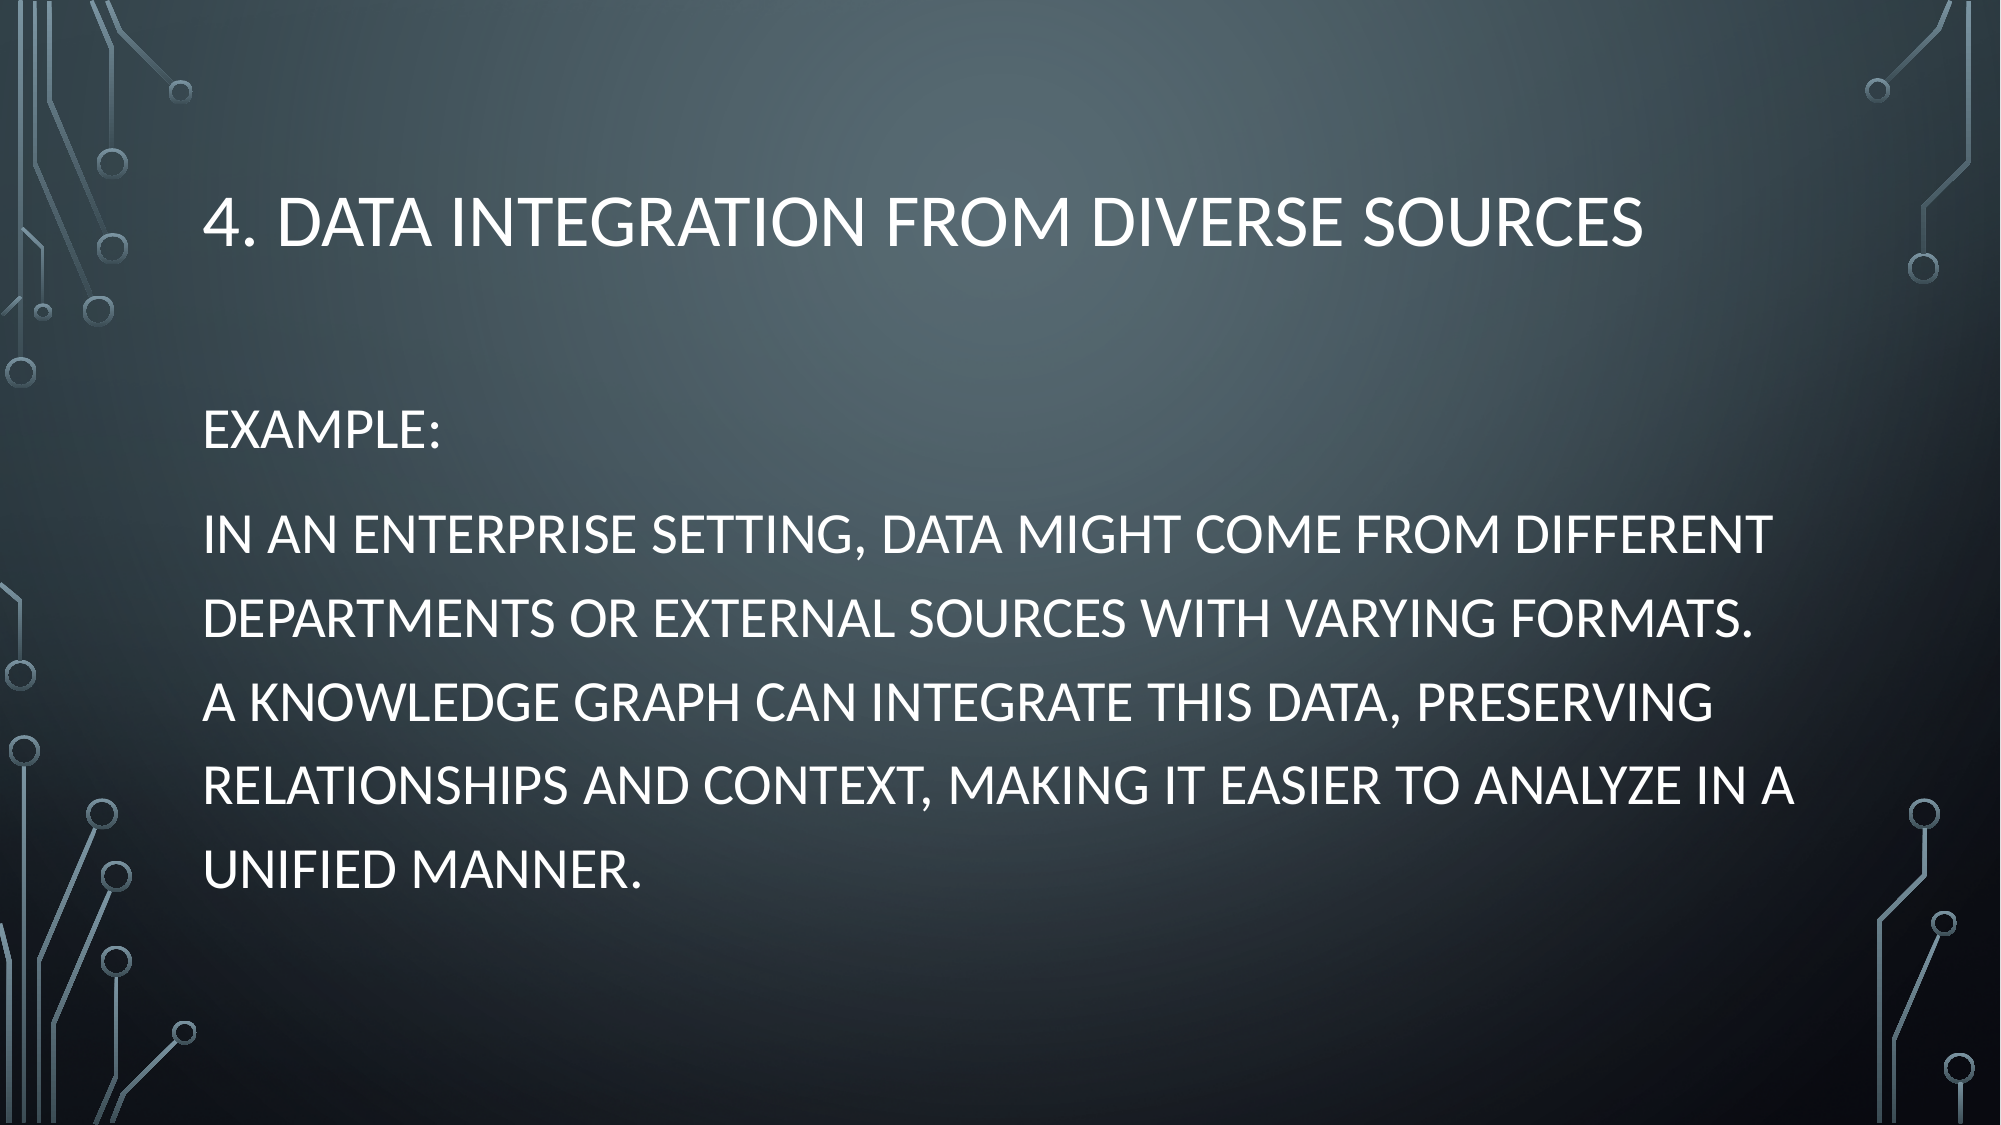

# 4. Data Integration from Diverse Sources
Example:
In an enterprise setting, data might come from different departments or external sources with varying formats. A knowledge graph can integrate this data, preserving relationships and context, making it easier to analyze in a unified manner.